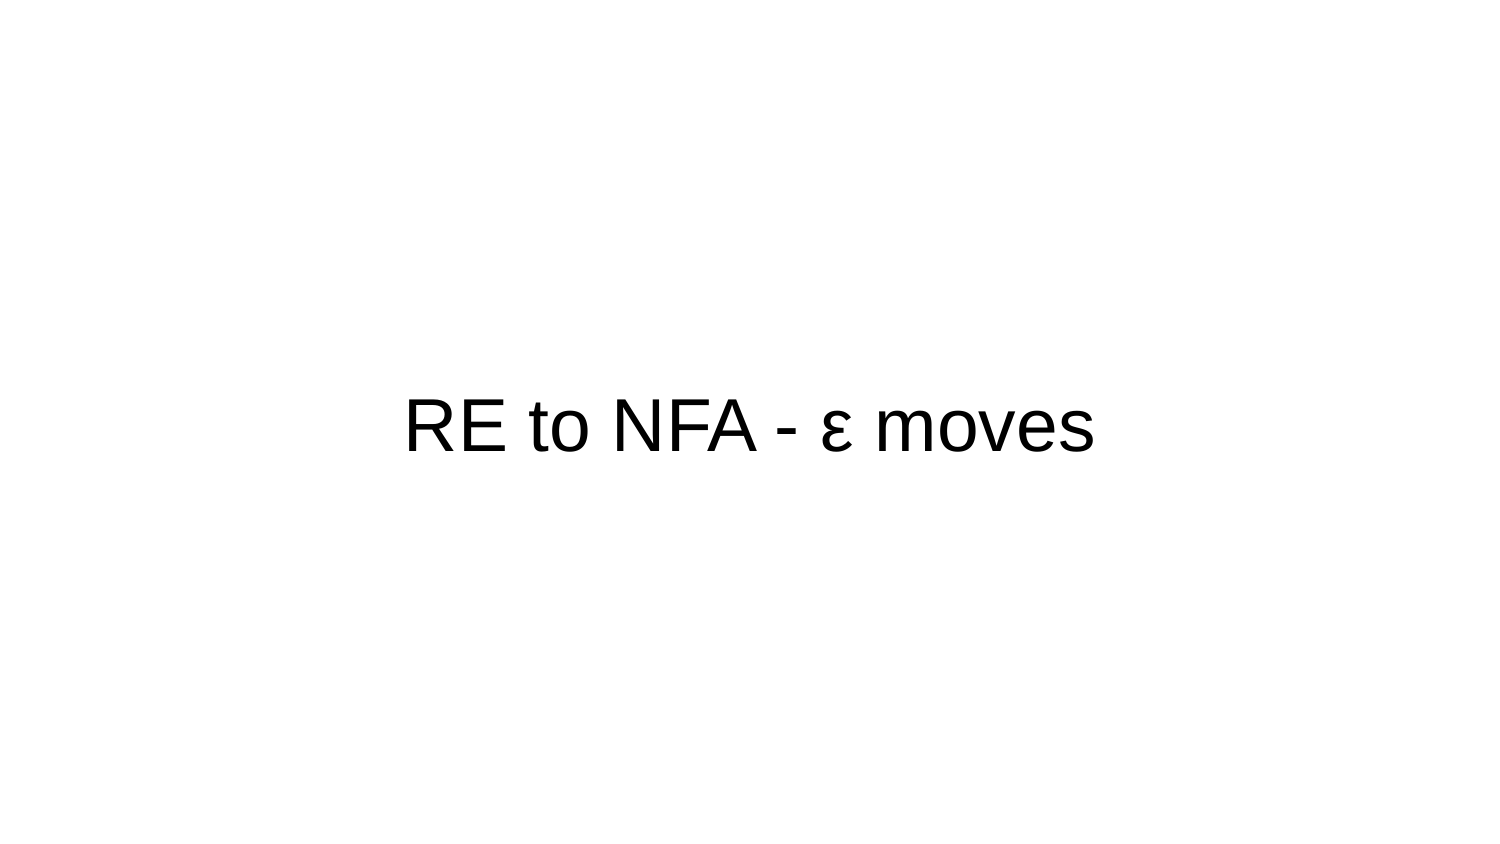

# RE to NFA - ε moves